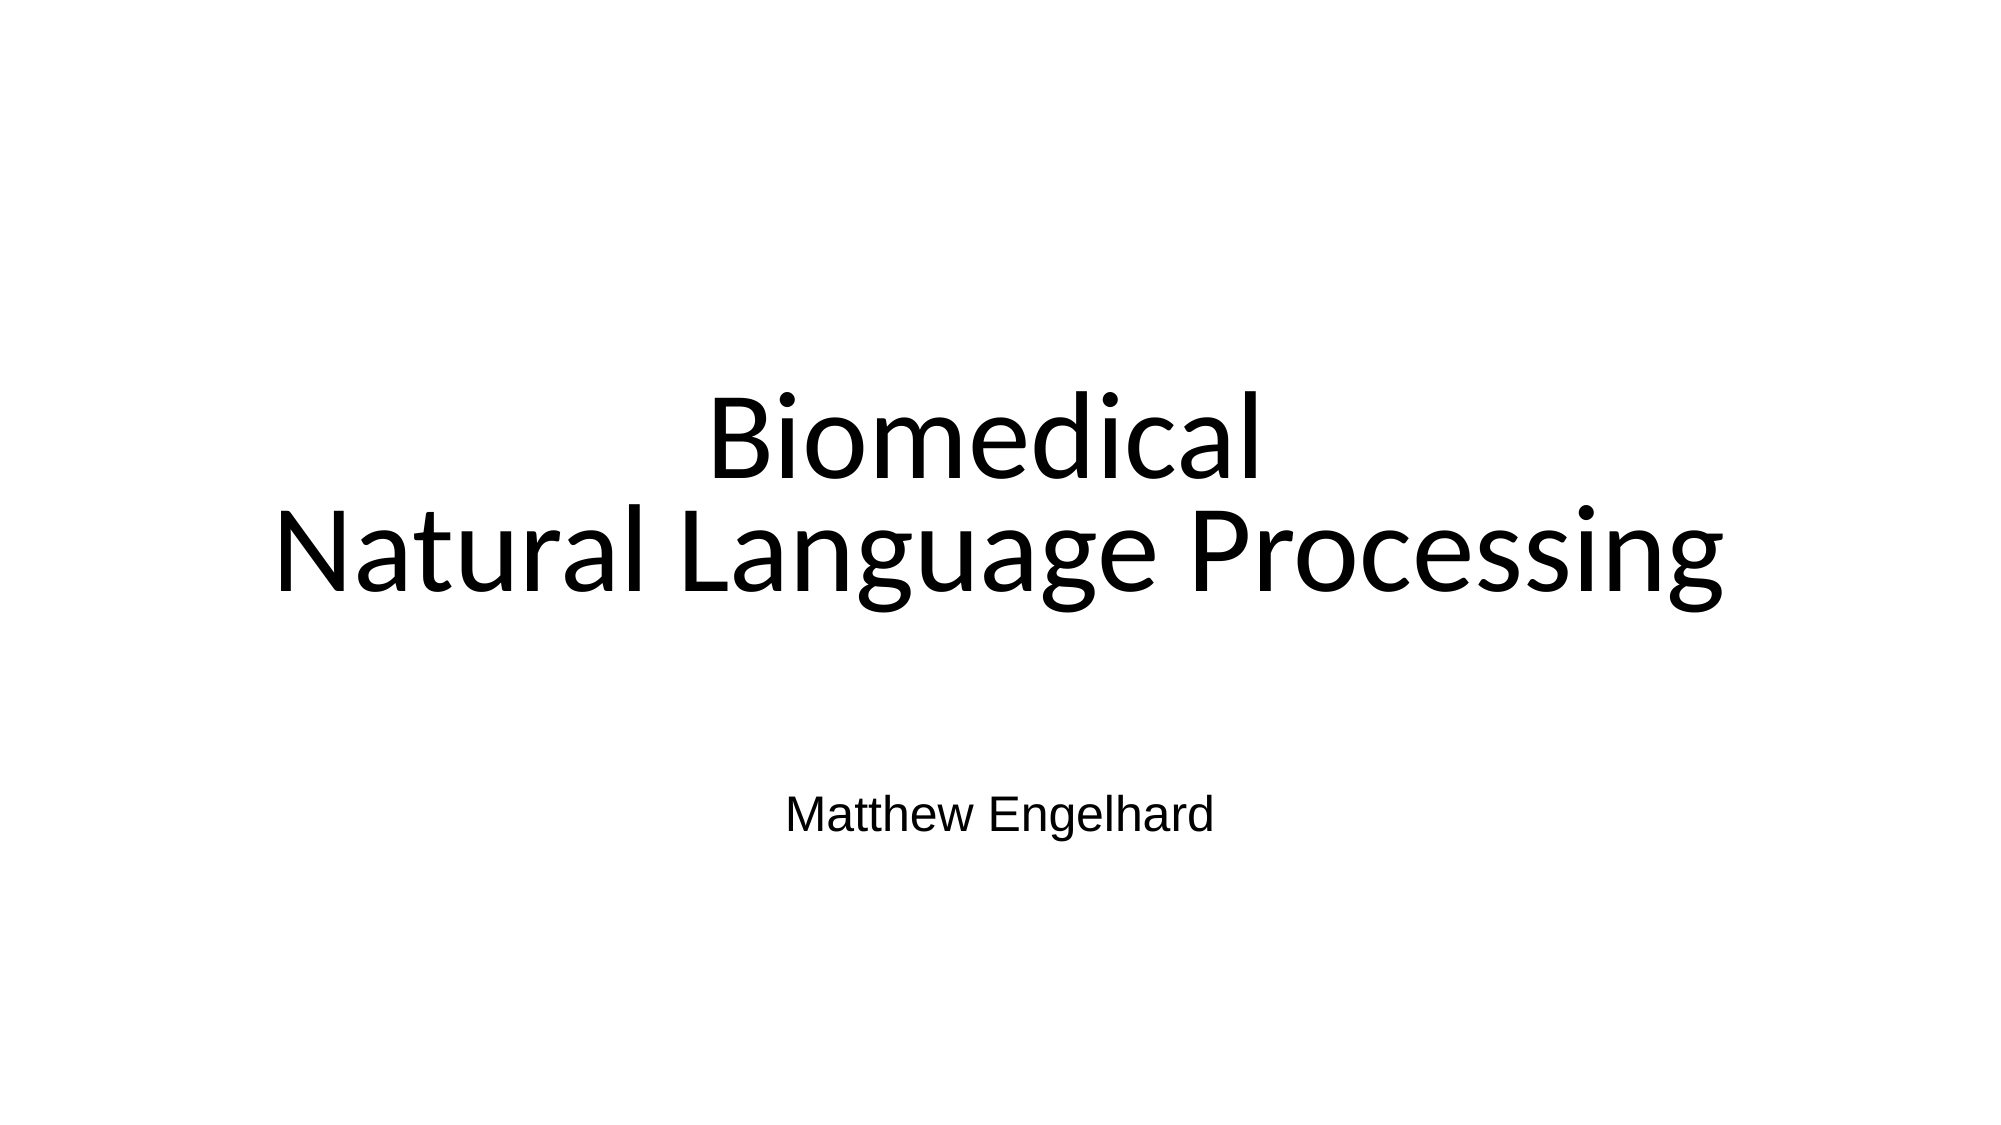

# Biomedical Natural Language Processing
Matthew Engelhard